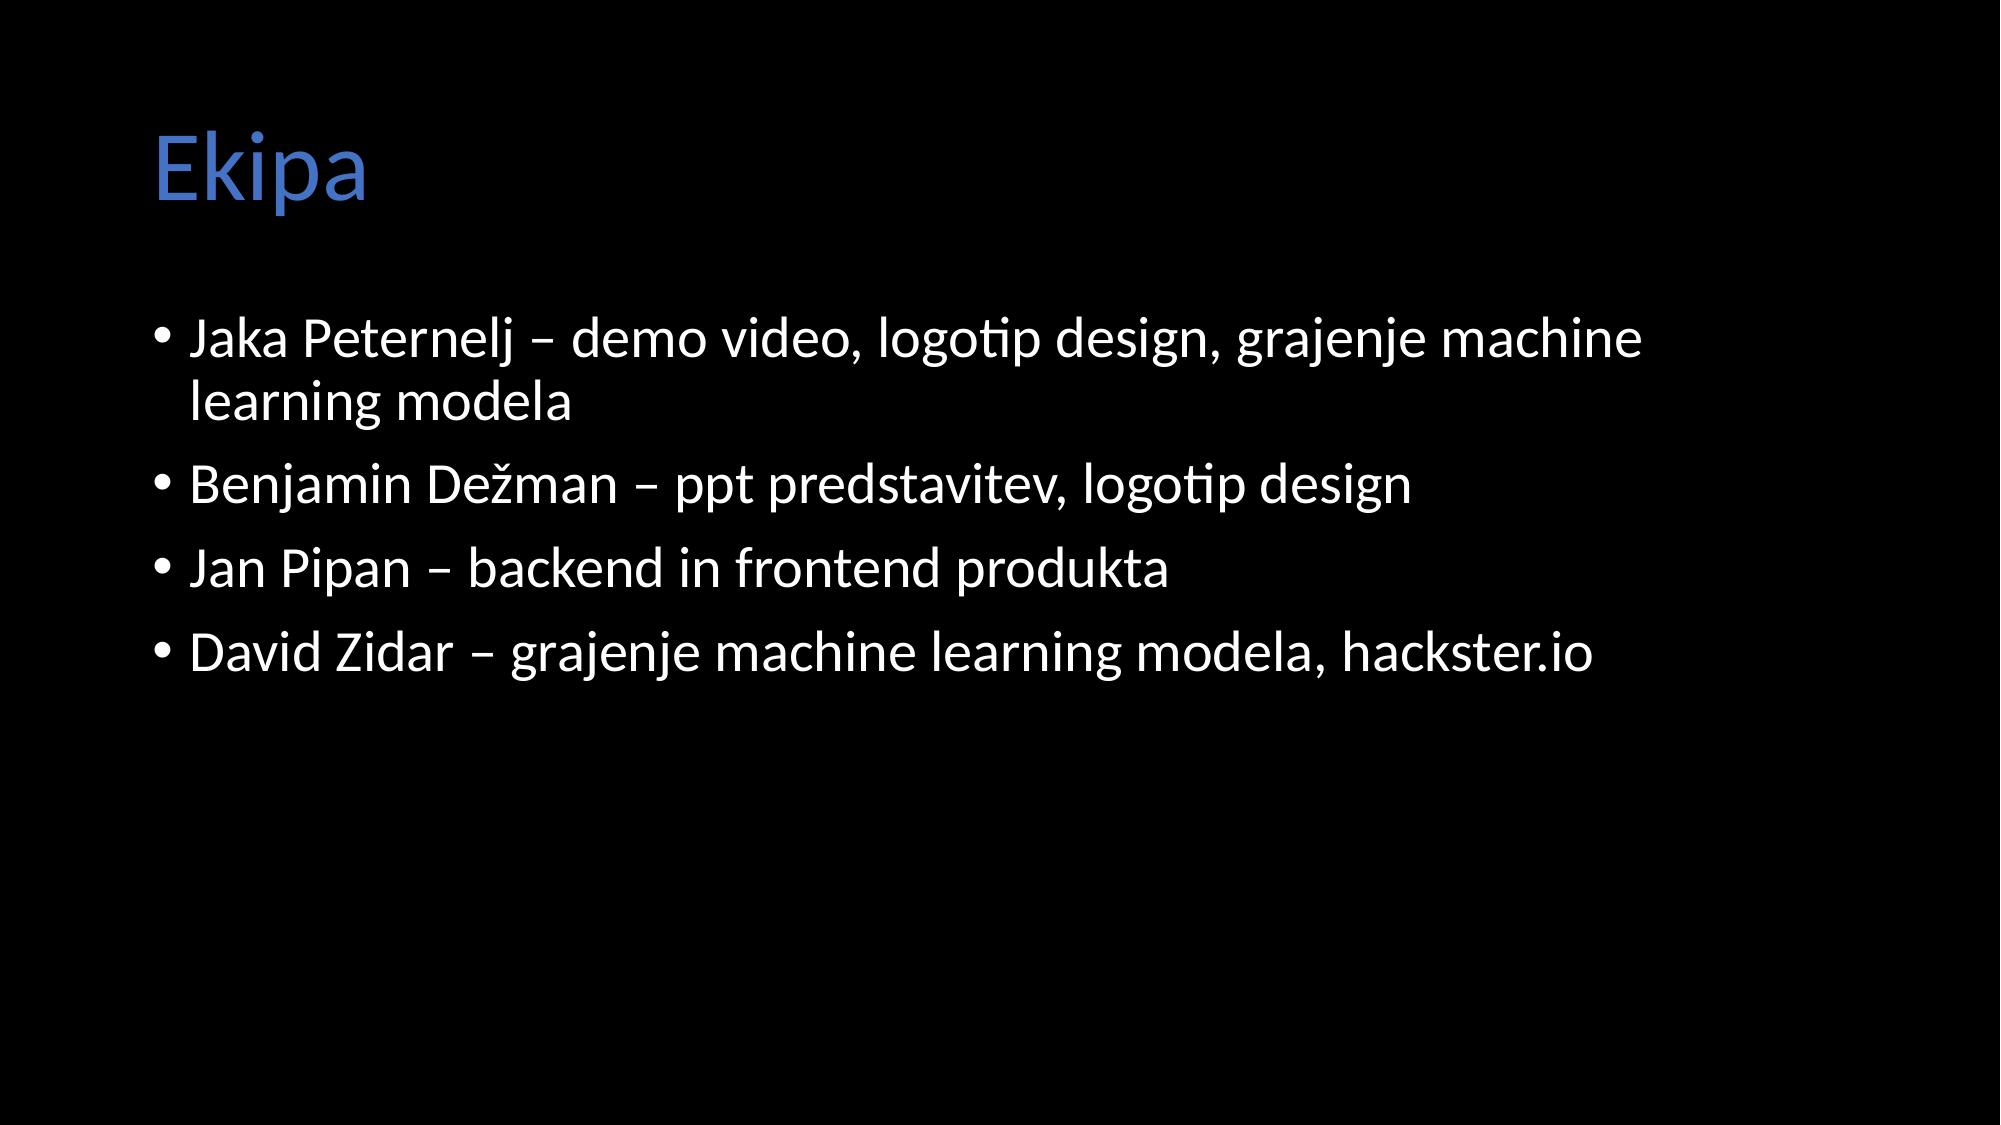

# Ekipa
Jaka Peternelj – demo video, logotip design, grajenje machine learning modela
Benjamin Dežman – ppt predstavitev, logotip design
Jan Pipan – backend in frontend produkta
David Zidar – grajenje machine learning modela, hackster.io